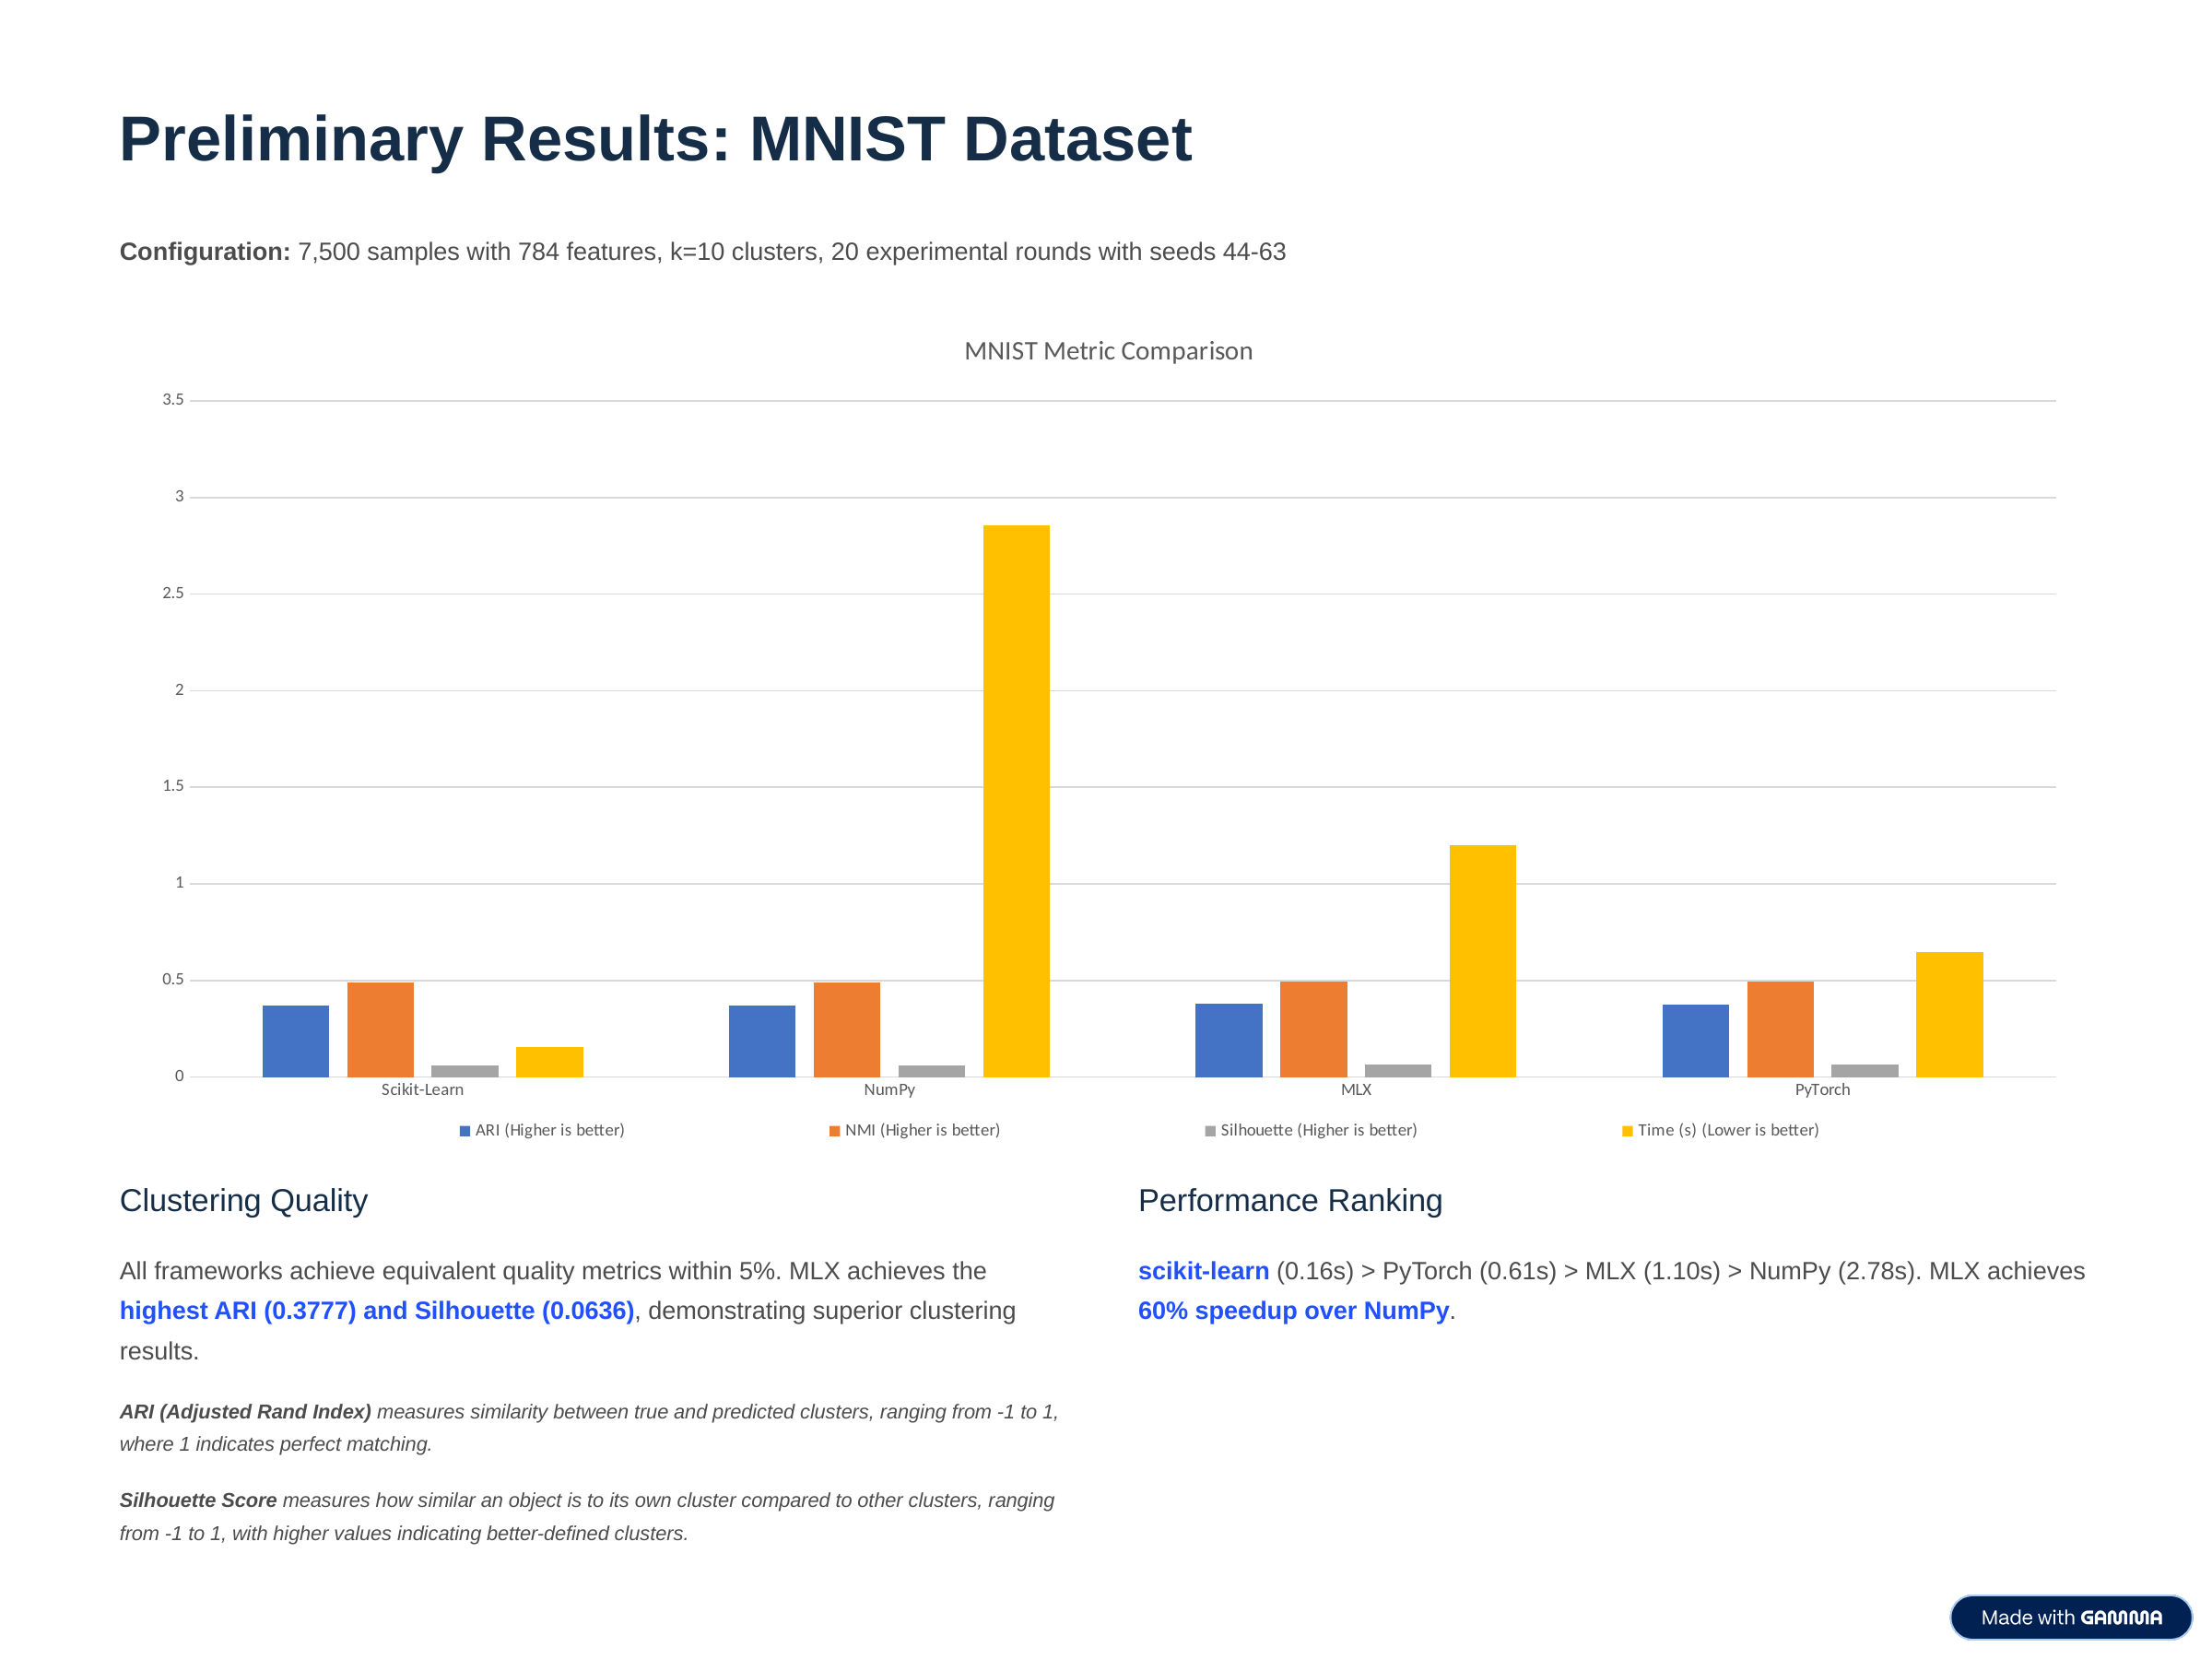

Preliminary Results: MNIST Dataset
Configuration: 7,500 samples with 784 features, k=10 clusters, 20 experimental rounds with seeds 44-63

### Chart: MNIST Metric Comparison

| Category | ARI (Higher is better) | NMI (Higher is better) | Silhouette (Higher is better) | Time (s) (Lower is better) |
|---|---|---|---|---|
| Scikit-Learn | 0.370823747045434 | 0.487760476739434 | 0.0590525767703639 | 0.153914964199066 |
| NumPy | 0.368586358662414 | 0.489389134115265 | 0.0609352120382577 | 2.85859763622283 |
| MLX | 0.377660352939228 | 0.493727911151565 | 0.0636176210780089 | 1.20205941200256 |
| PyTorch | 0.376218791208054 | 0.495406455204365 | 0.0634253956248225 | 0.647763836383819 |
Clustering Quality
Performance Ranking
All frameworks achieve equivalent quality metrics within 5%. MLX achieves the highest ARI (0.3777) and Silhouette (0.0636), demonstrating superior clustering results.
scikit-learn (0.16s) > PyTorch (0.61s) > MLX (1.10s) > NumPy (2.78s). MLX achieves 60% speedup over NumPy.
ARI (Adjusted Rand Index) measures similarity between true and predicted clusters, ranging from -1 to 1, where 1 indicates perfect matching.
Silhouette Score measures how similar an object is to its own cluster compared to other clusters, ranging from -1 to 1, with higher values indicating better-defined clusters.